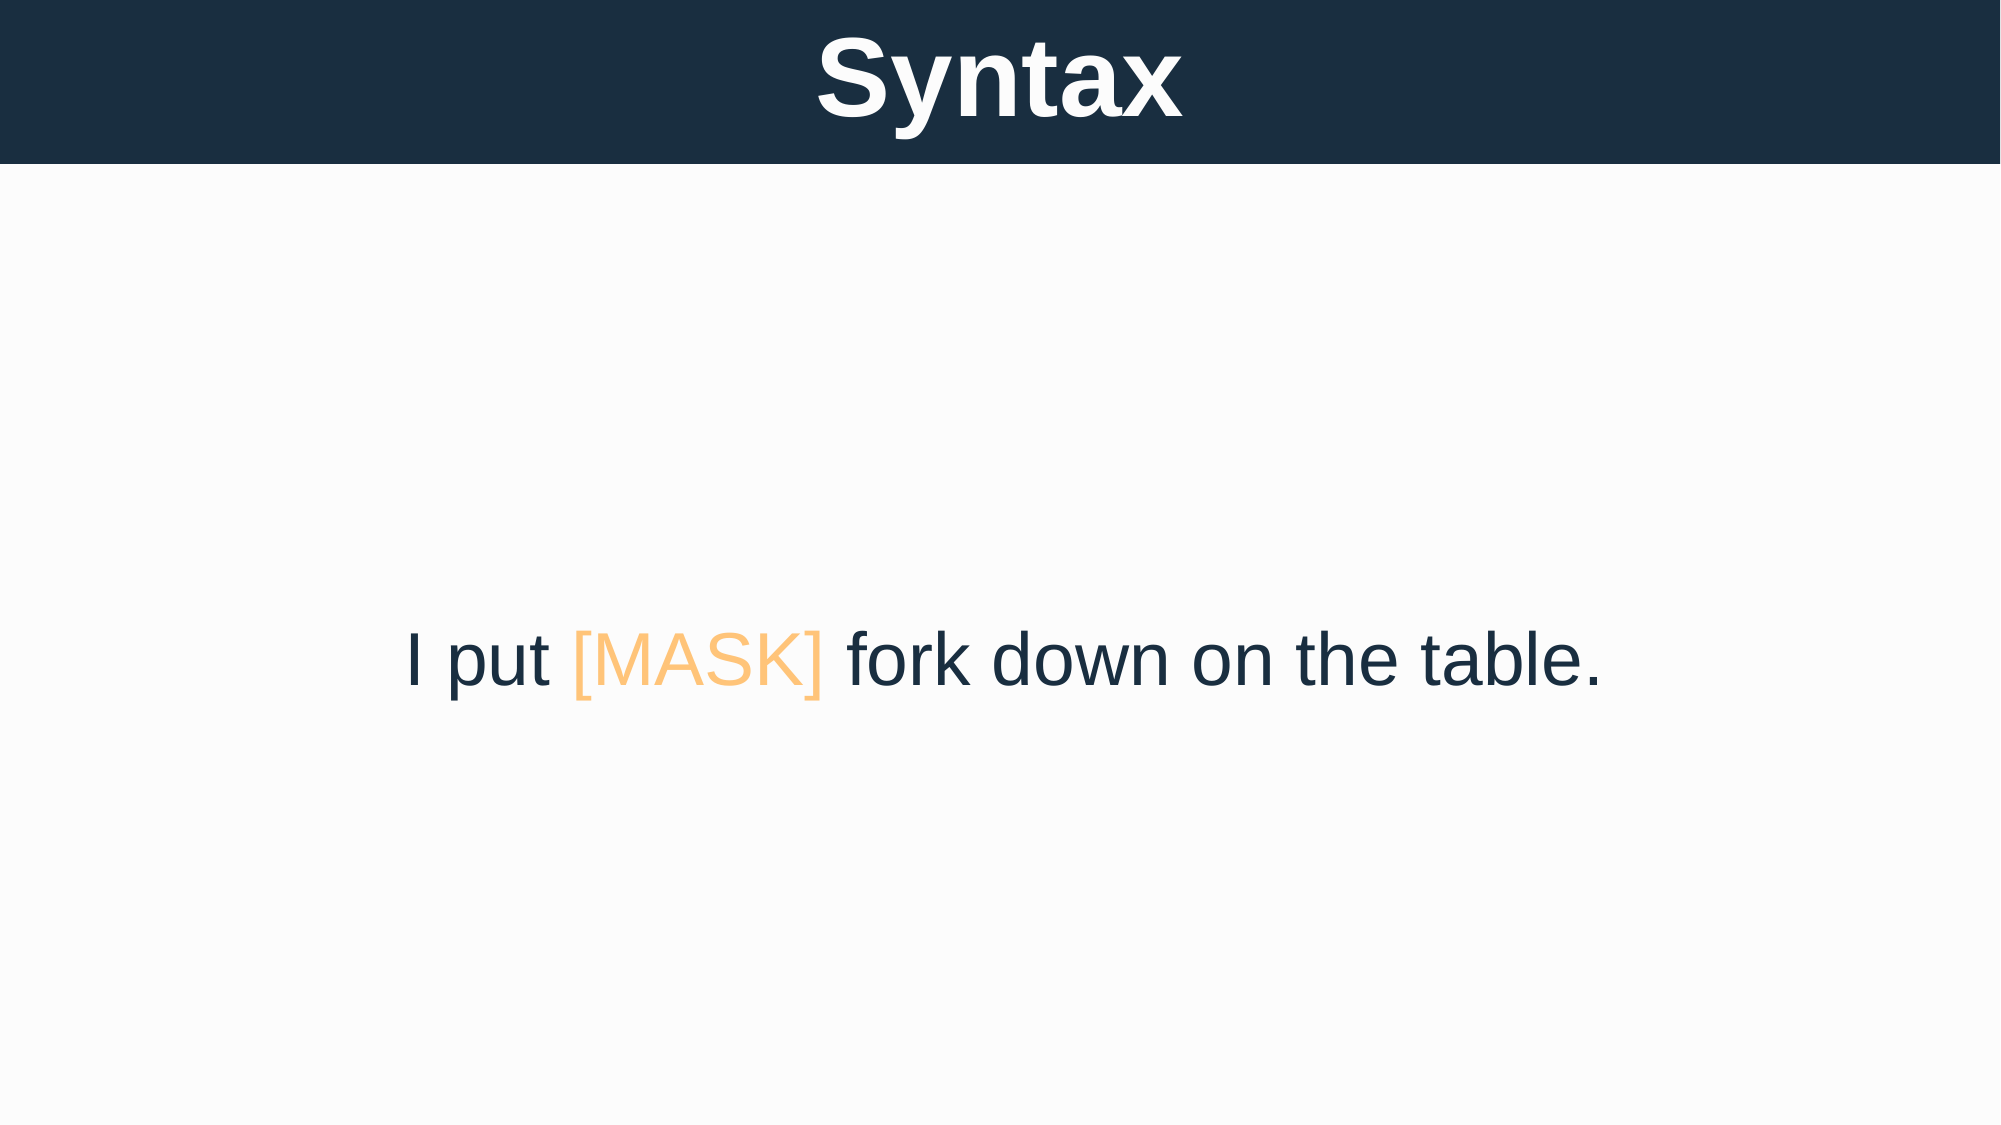

# Syntax
I put [MASK] fork down on the table.